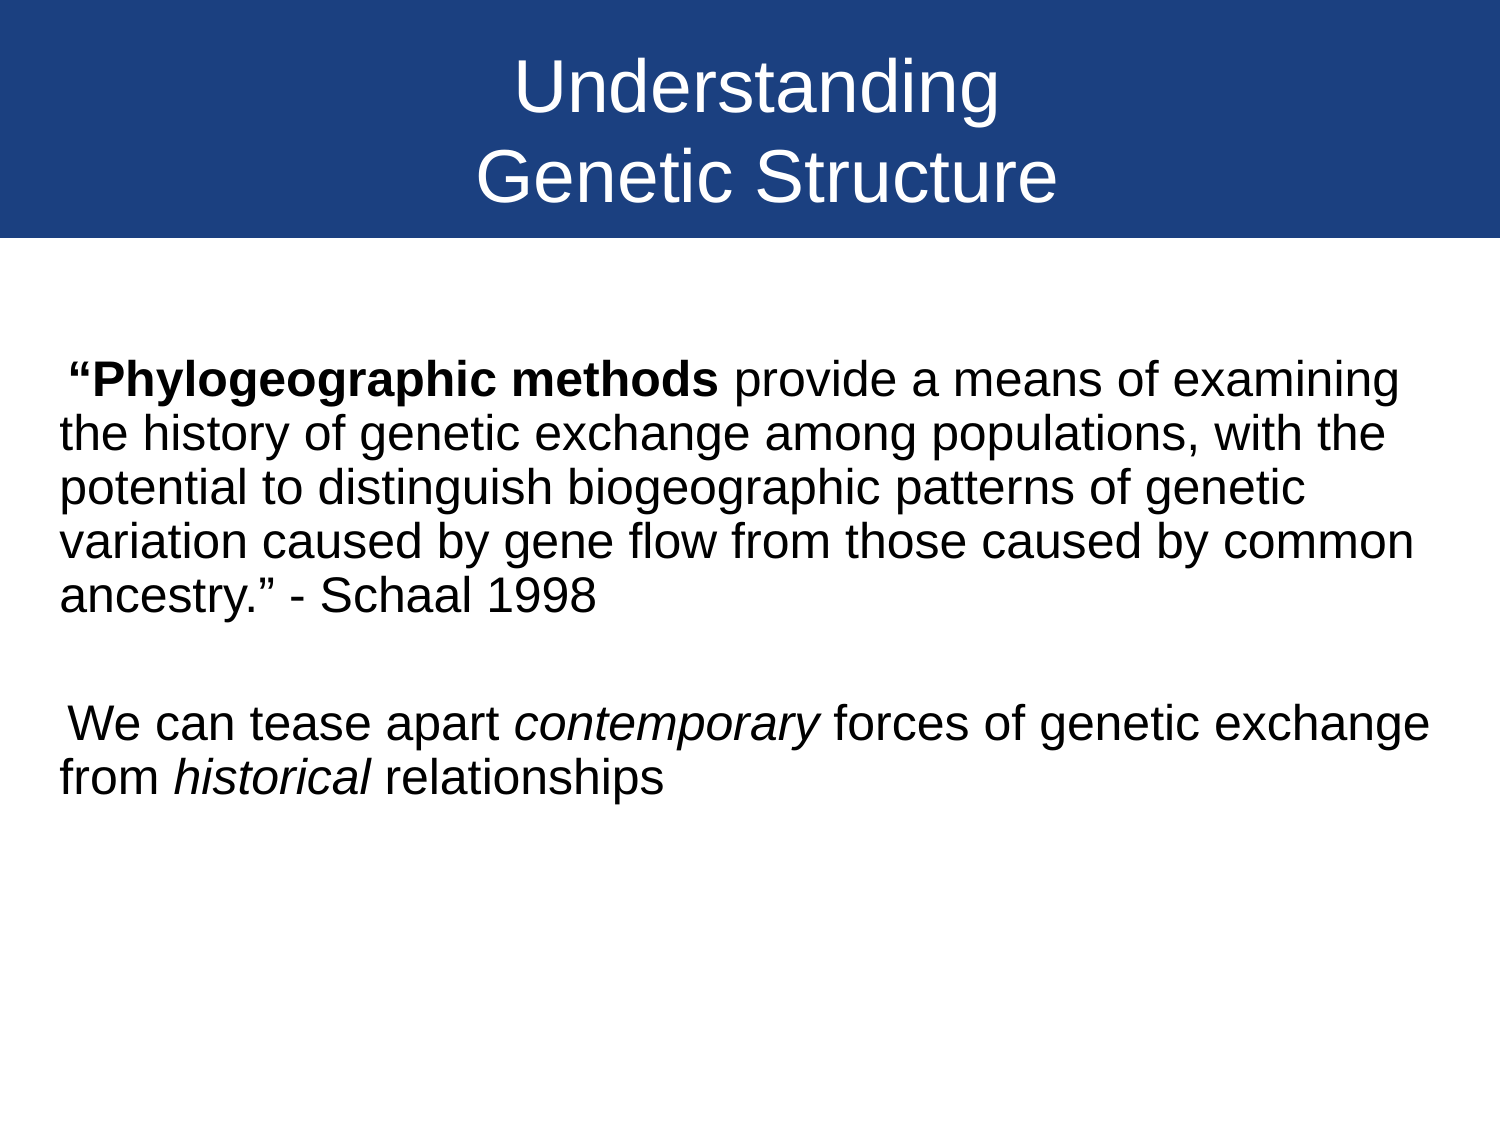

Understanding
Genetic Structure

“Phylogeographic methods provide a means of examining the history of genetic exchange among populations, with the potential to distinguish biogeographic patterns of genetic variation caused by gene flow from those caused by common ancestry.” - Schaal 1998

We can tease apart contemporary forces of genetic exchange from historical relationships